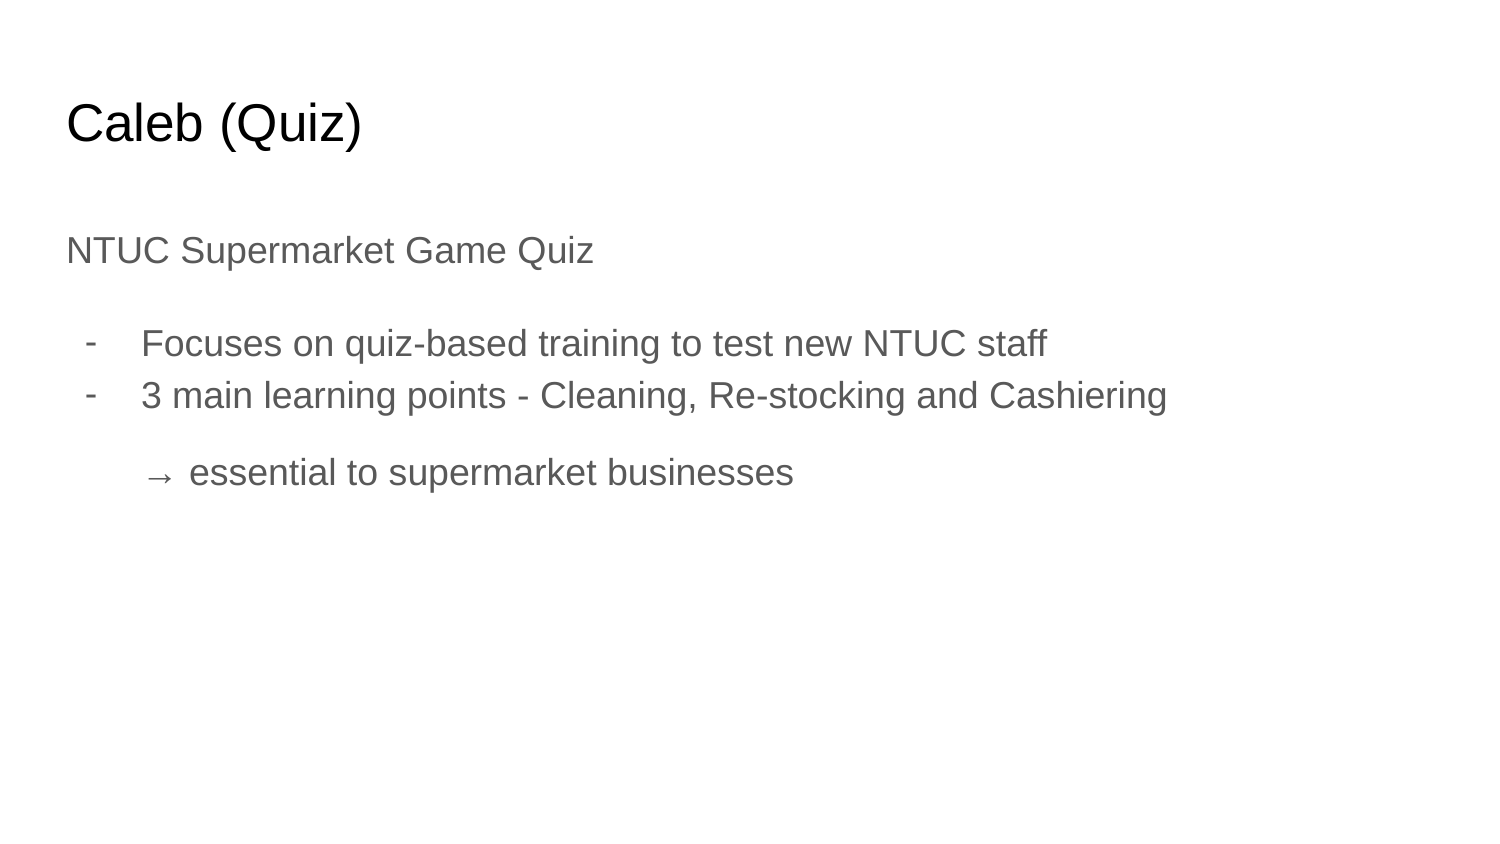

# Caleb (Quiz)
NTUC Supermarket Game Quiz
Focuses on quiz-based training to test new NTUC staff
3 main learning points - Cleaning, Re-stocking and Cashiering
→ essential to supermarket businesses